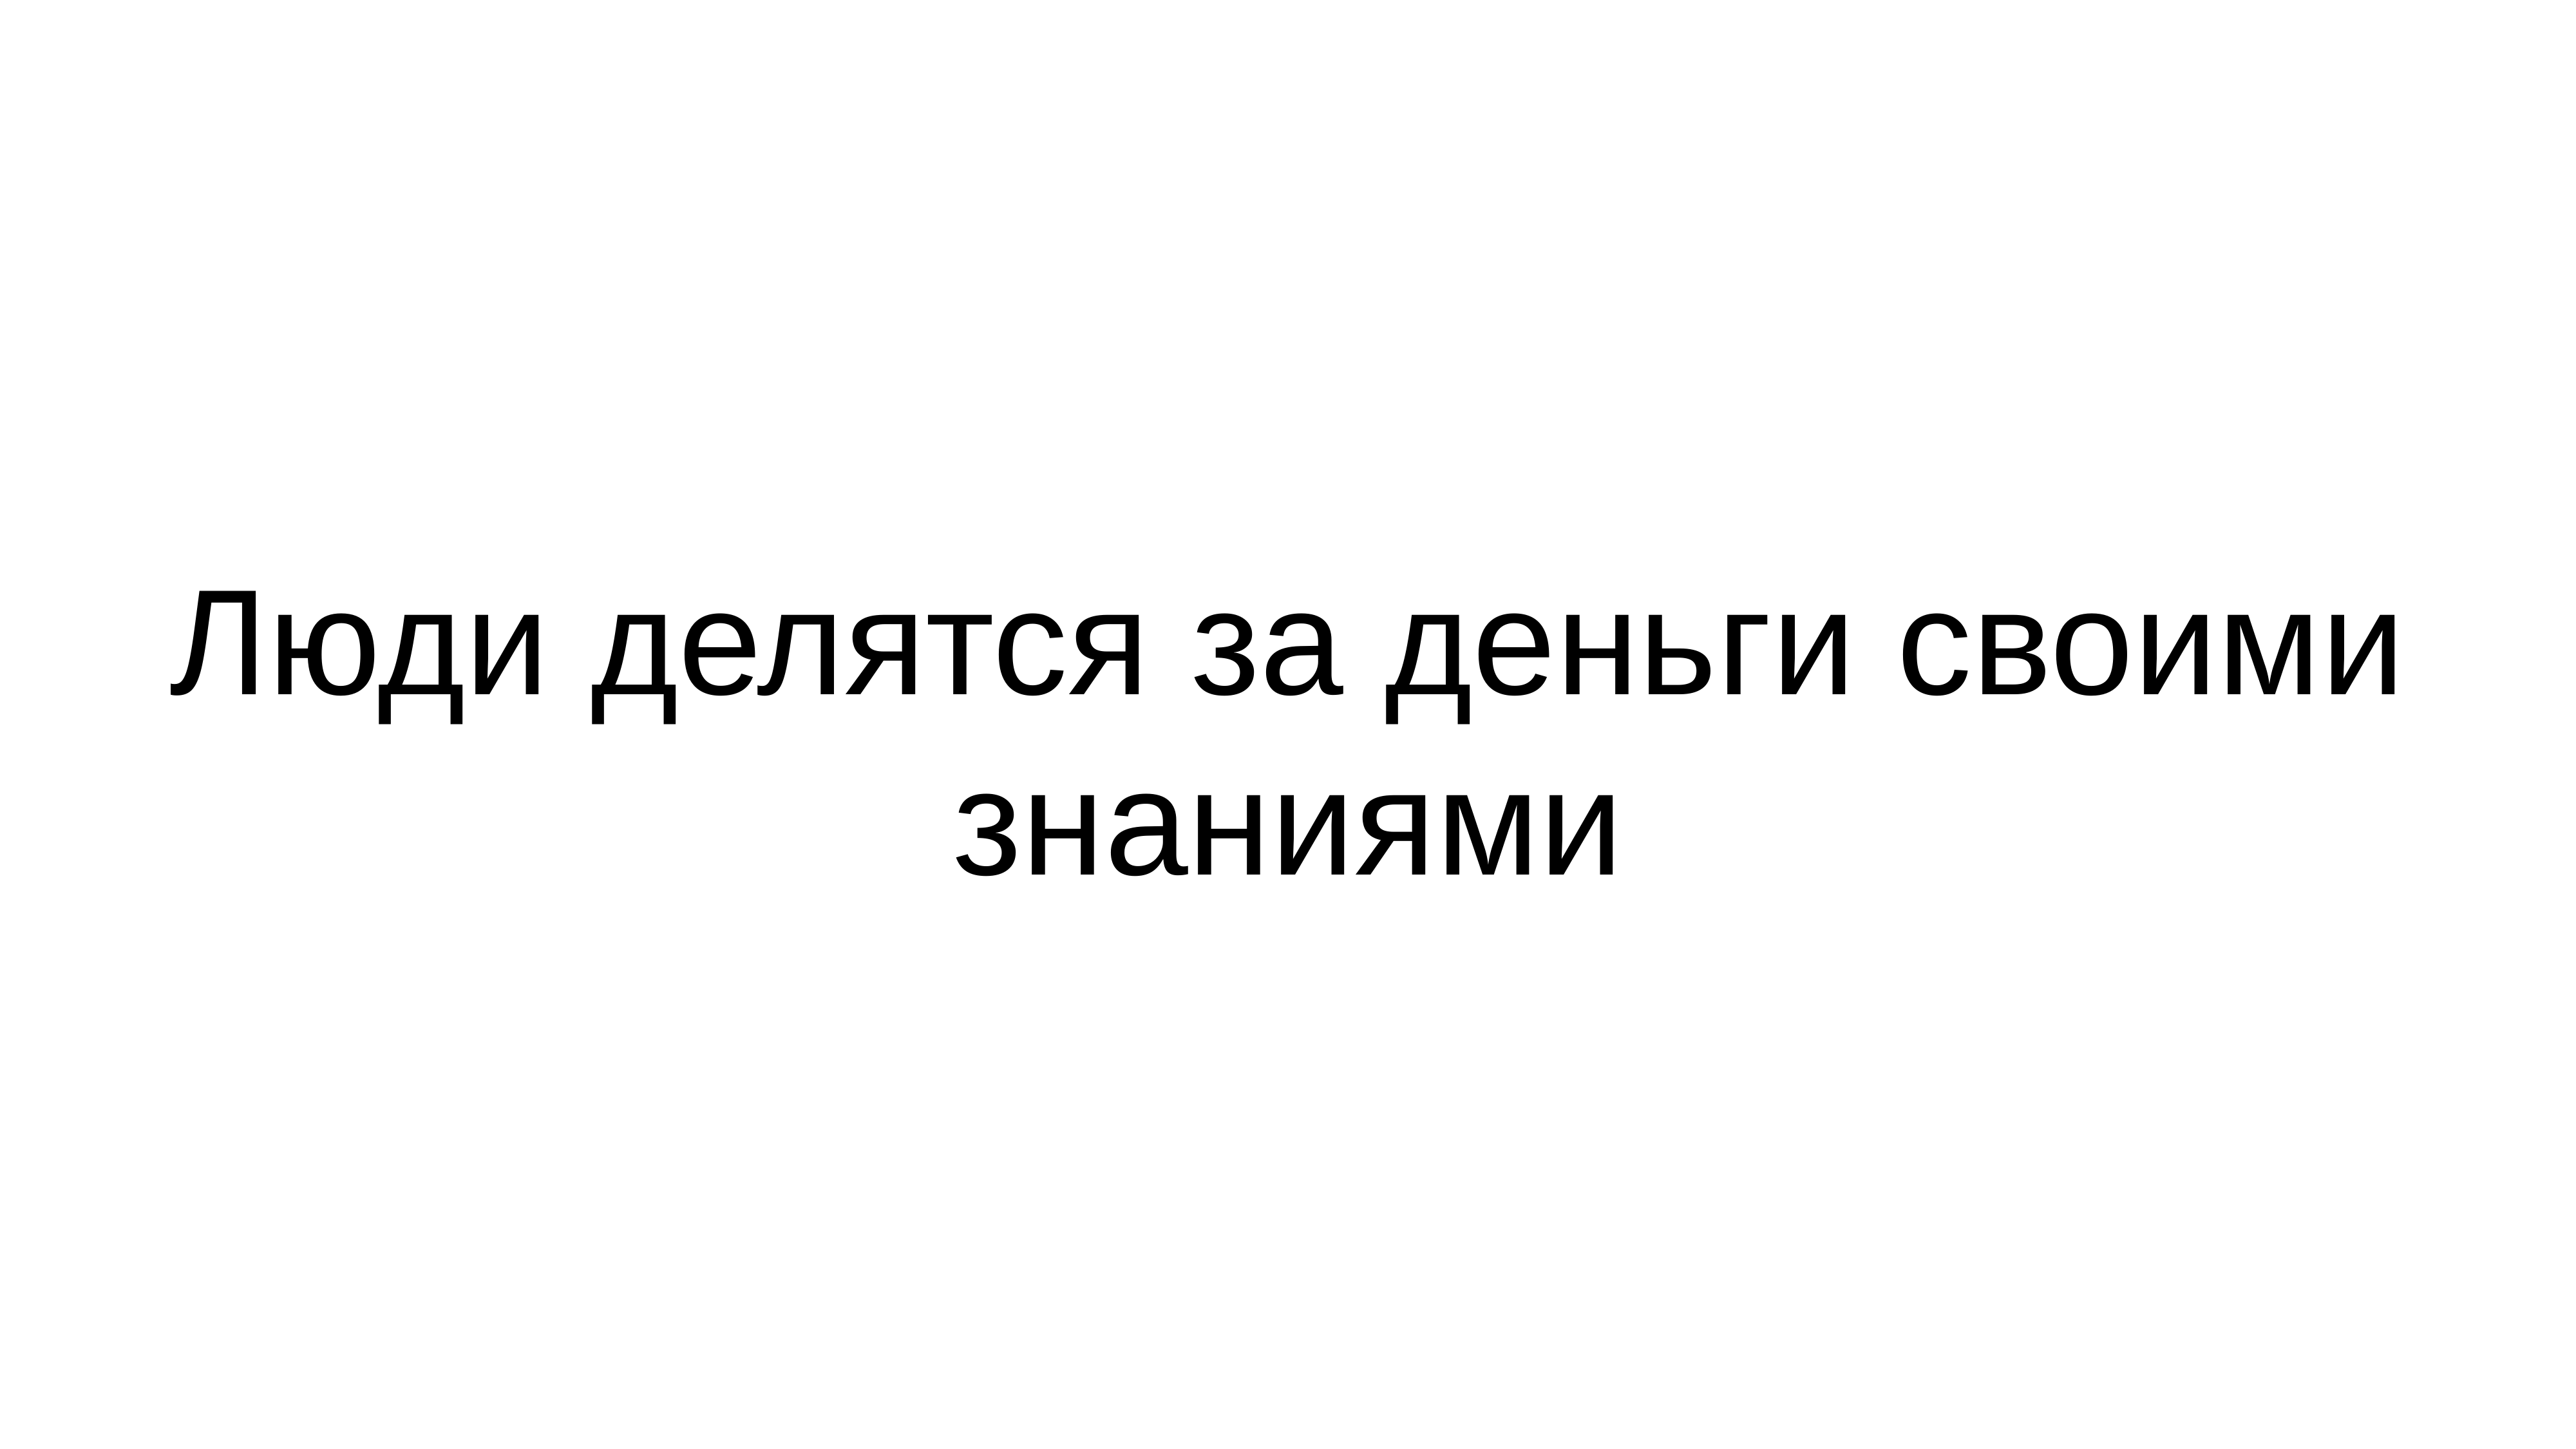

61
# Люди делятся за деньги своими знаниями